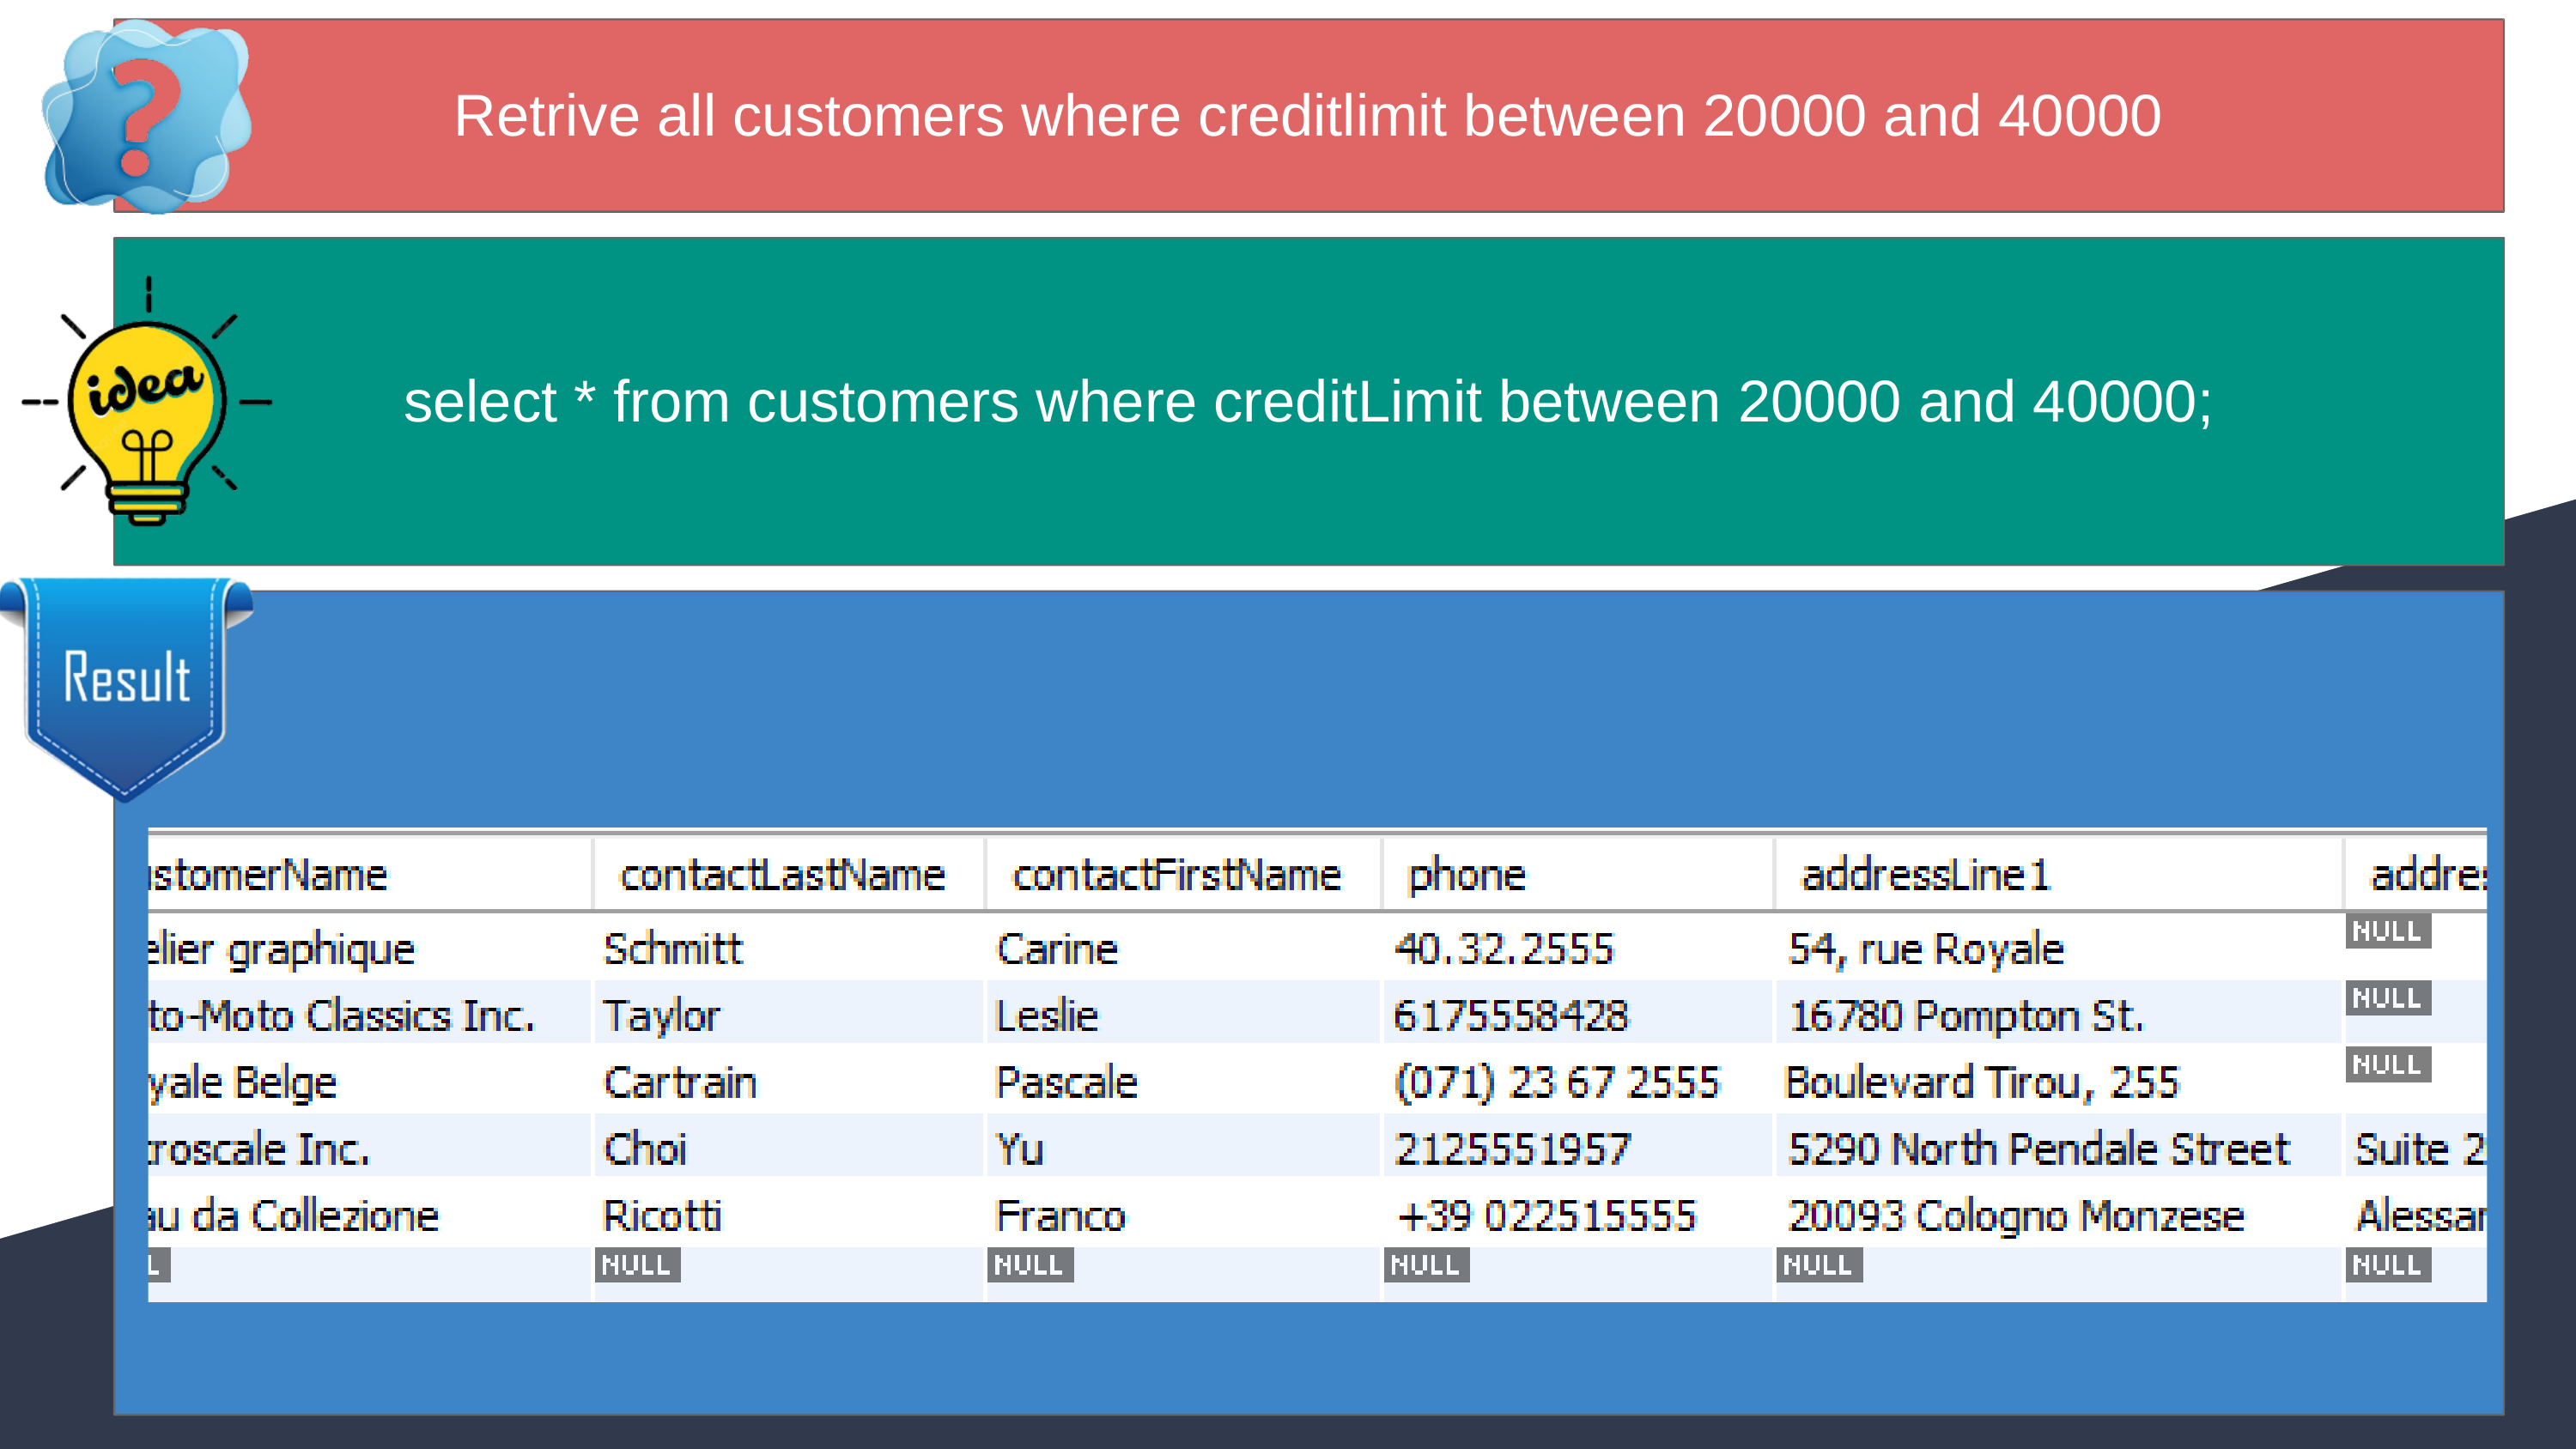

Retrive all customers where creditlimit between 20000 and 40000

select * from customers where creditLimit between 20000 and 40000;